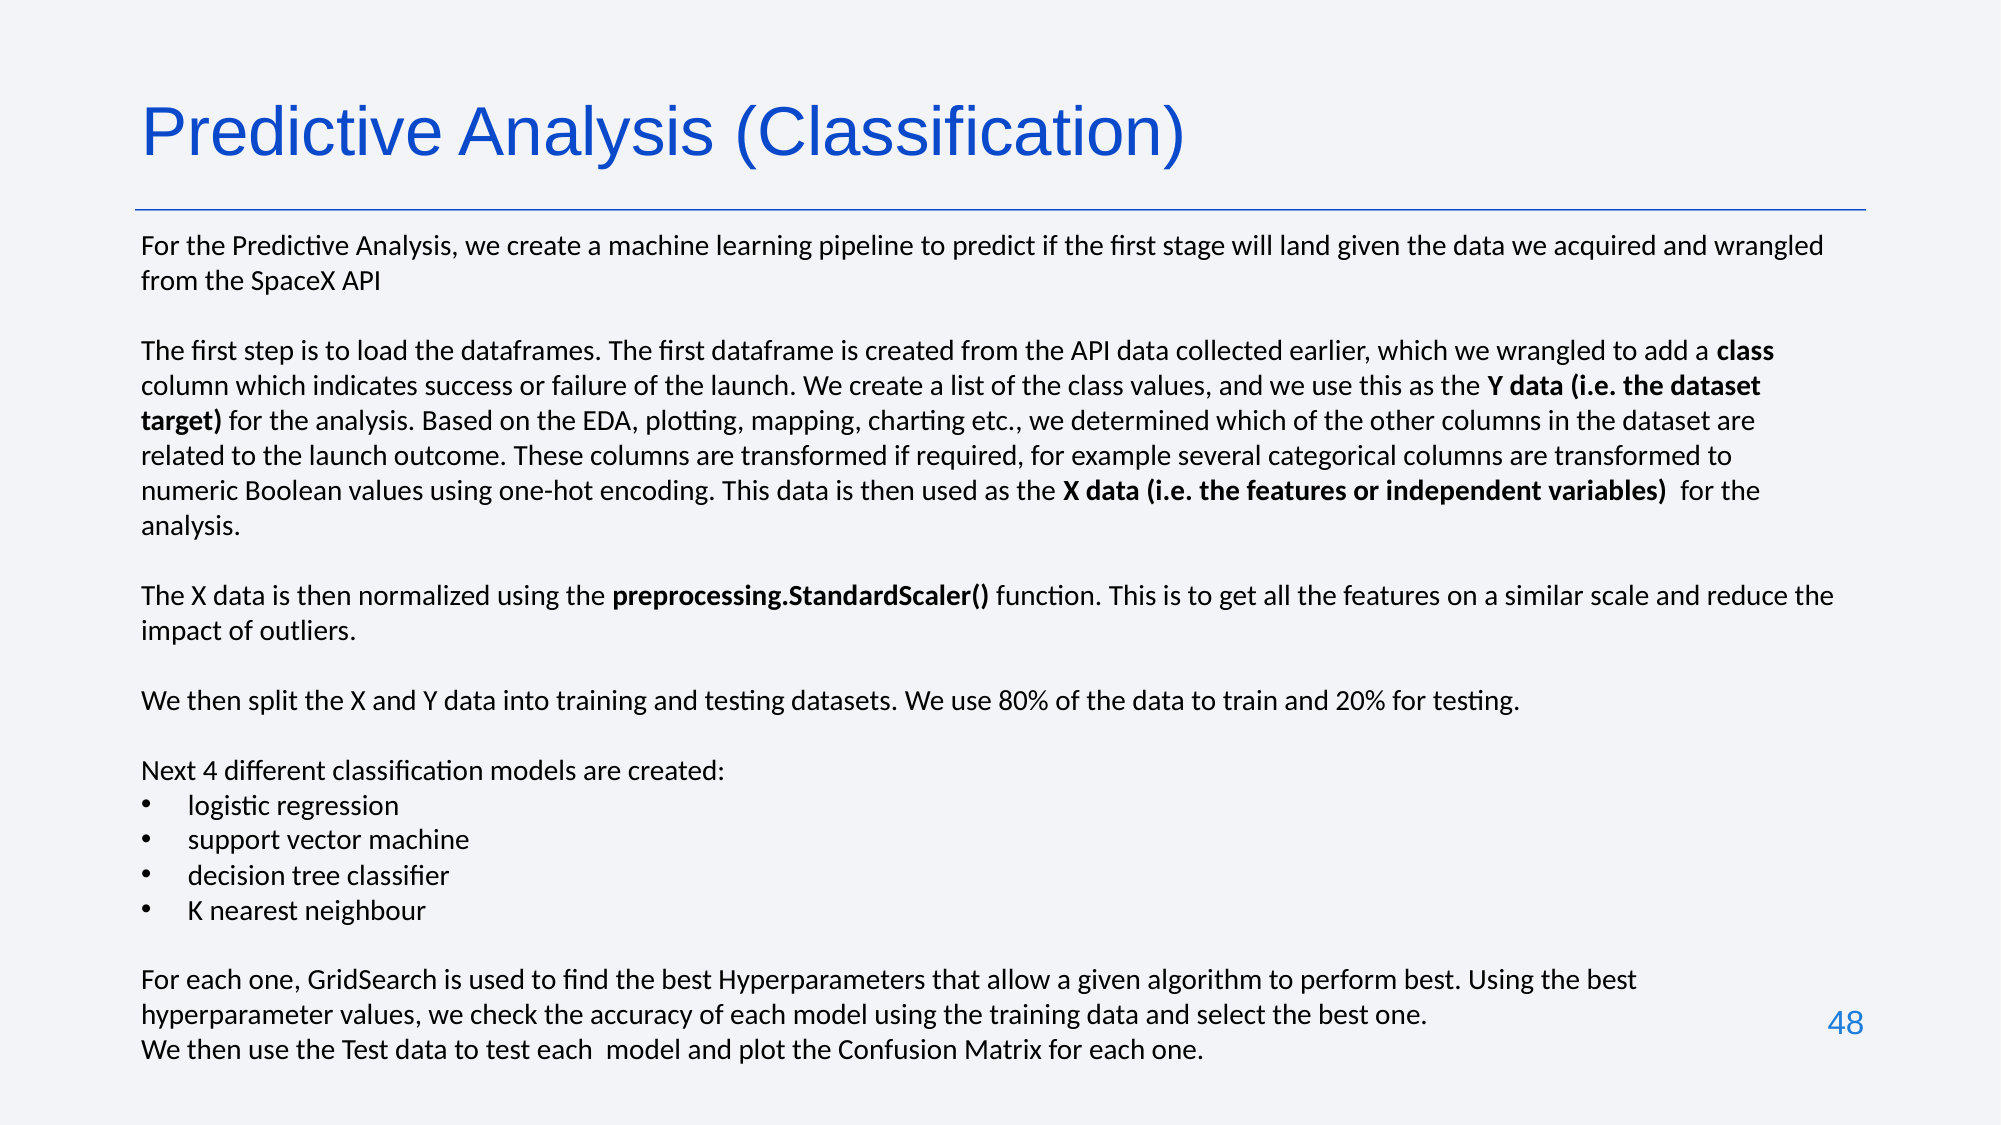

Predictive Analysis (Classification)
For the Predictive Analysis, we create a machine learning pipeline to predict if the first stage will land given the data we acquired and wrangled from the SpaceX API

The first step is to load the dataframes. The first dataframe is created from the API data collected earlier, which we wrangled to add a class column which indicates success or failure of the launch. We create a list of the class values, and we use this as the Y data (i.e. the dataset target) for the analysis. Based on the EDA, plotting, mapping, charting etc., we determined which of the other columns in the dataset are related to the launch outcome. These columns are transformed if required, for example several categorical columns are transformed to numeric Boolean values using one-hot encoding. This data is then used as the X data (i.e. the features or independent variables)  for the analysis.

The X data is then normalized using the preprocessing.StandardScaler() function. This is to get all the features on a similar scale and reduce the impact of outliers.

We then split the X and Y data into training and testing datasets. We use 80% of the data to train and 20% for testing.

Next 4 different classification models are created:
logistic regression
support vector machine
decision tree classifier
K nearest neighbour

For each one, GridSearch is used to find the best Hyperparameters that allow a given algorithm to perform best. Using the best hyperparameter values, we check the accuracy of each model using the training data and select the best one.
We then use the Test data to test each  model and plot the Confusion Matrix for each one.
48